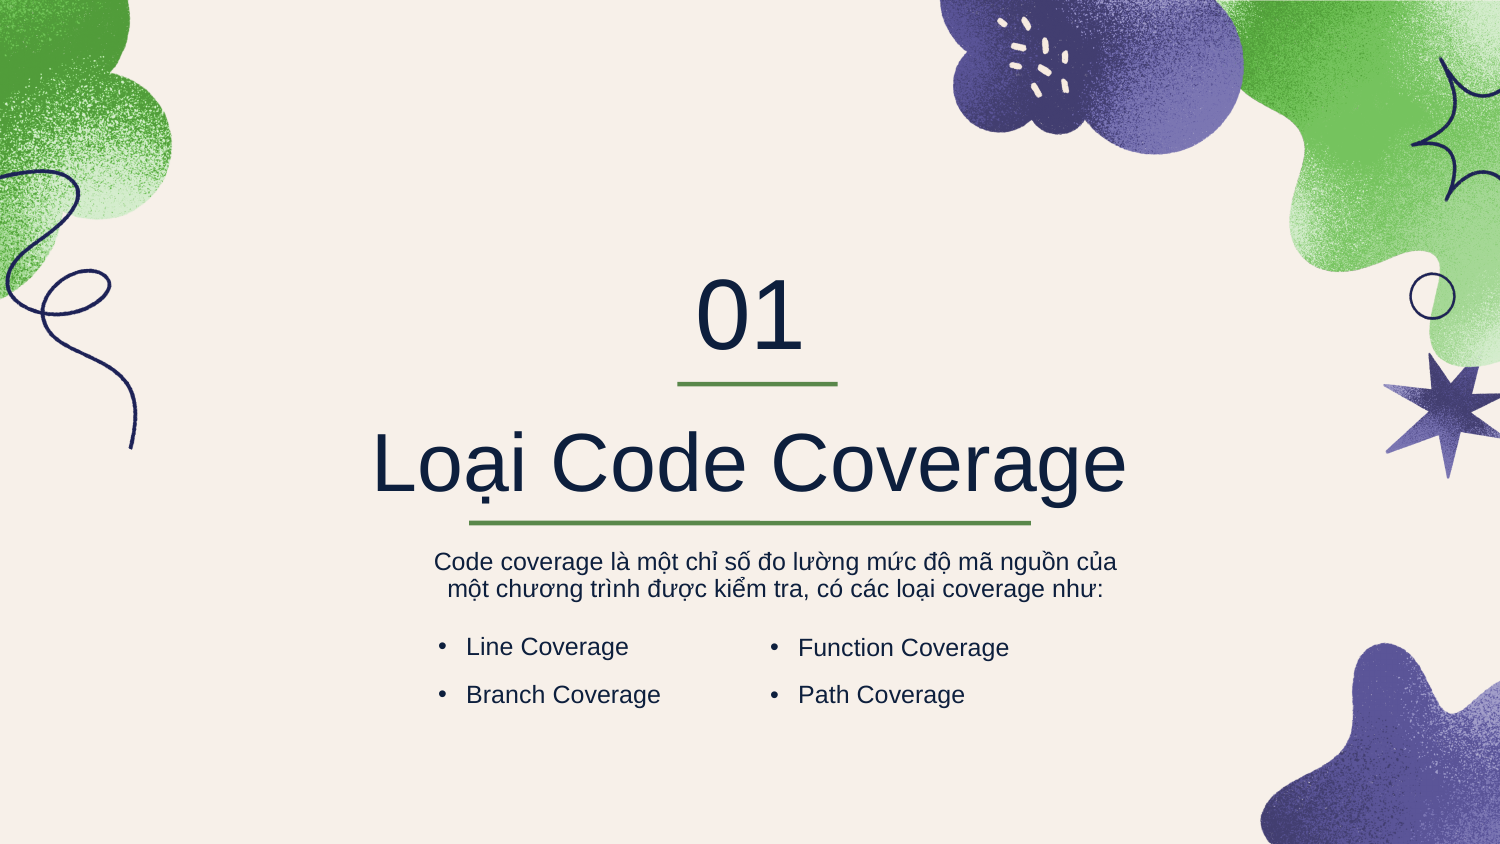

01
Loại Code Coverage
Code coverage là một chỉ số đo lường mức độ mã nguồn của một chương trình được kiểm tra, có các loại coverage như:
Line Coverage
Branch Coverage
Function Coverage
Path Coverage